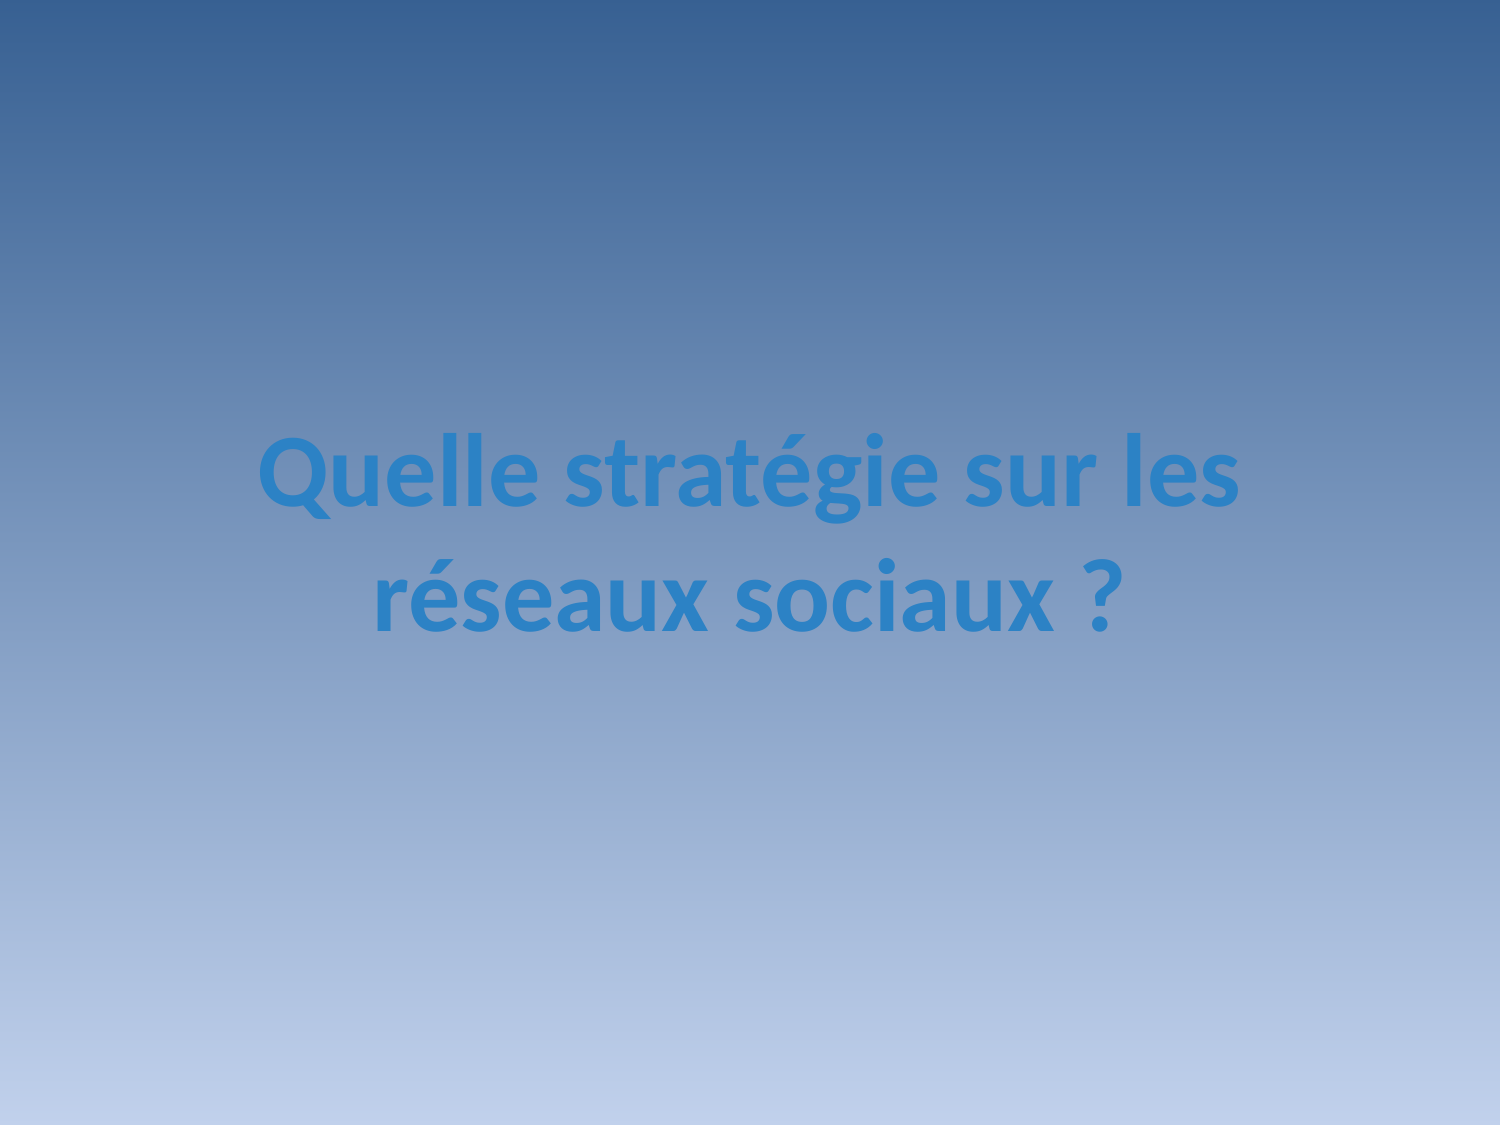

Quelle stratégie sur les réseaux sociaux ?